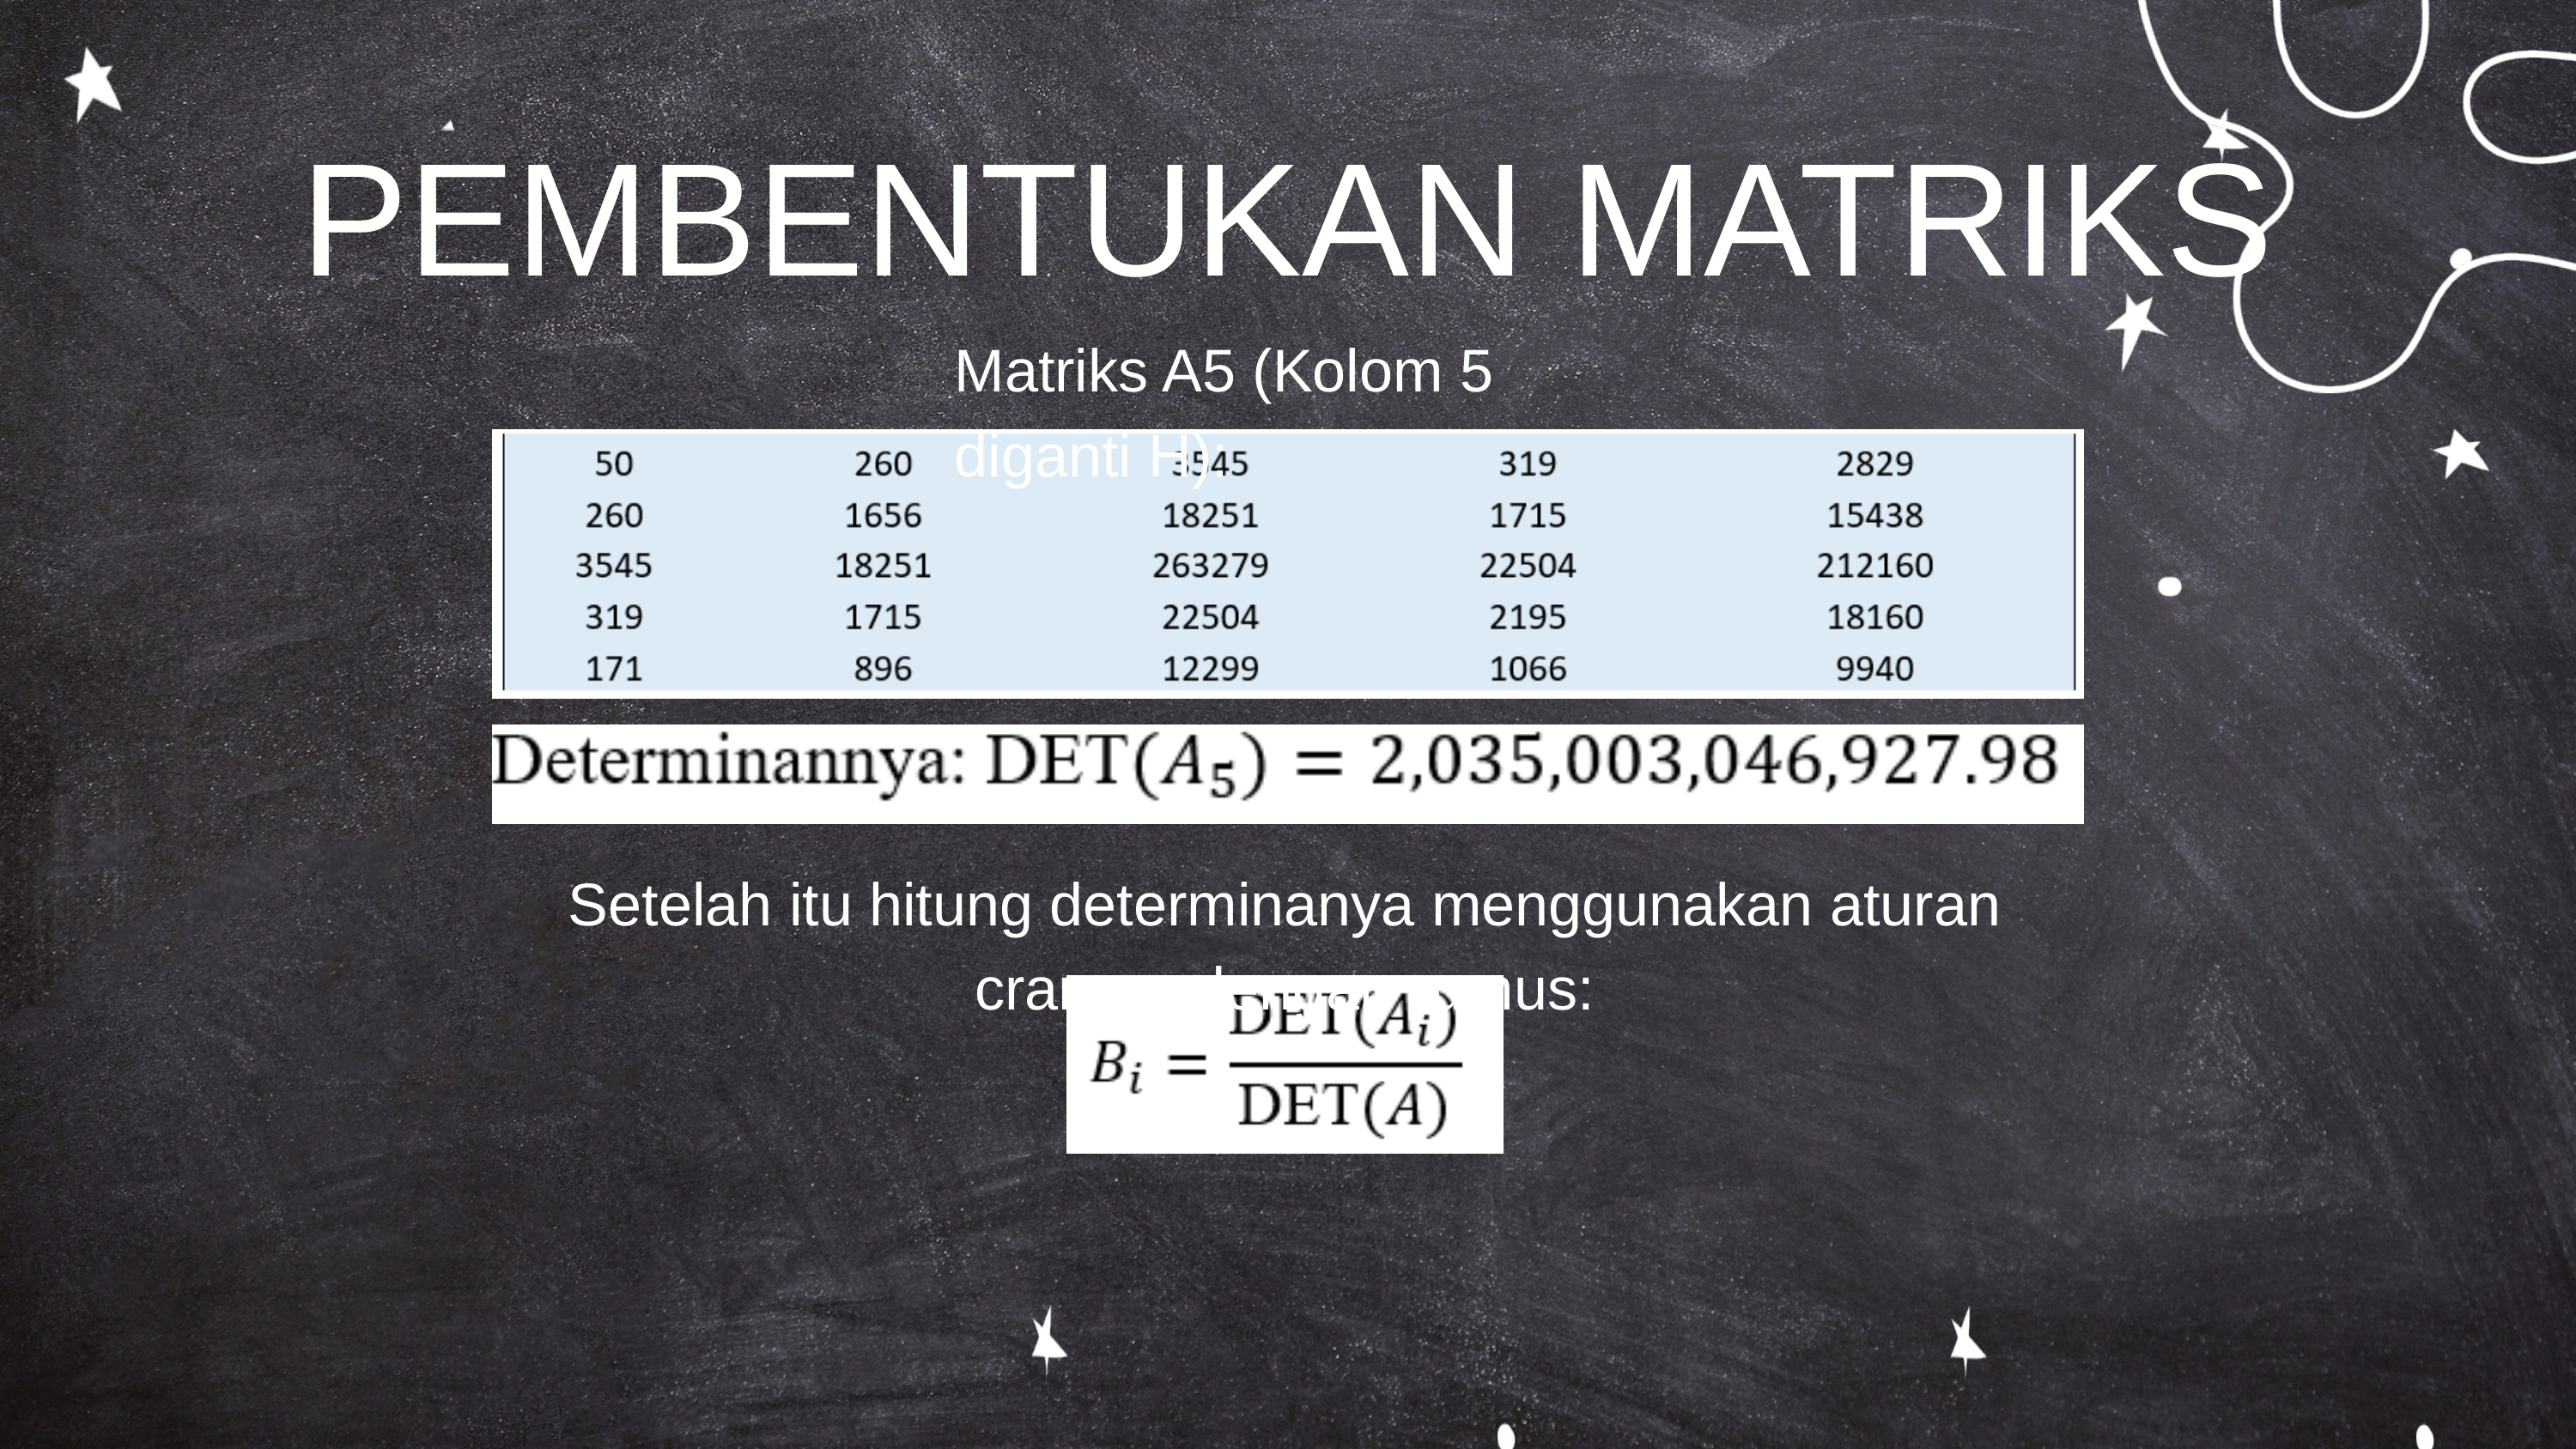

PEMBENTUKAN MATRIKS

Matriks A5 (Kolom 5 diganti H):

Setelah itu hitung determinanya menggunakan aturan cramer, dengan rumus: